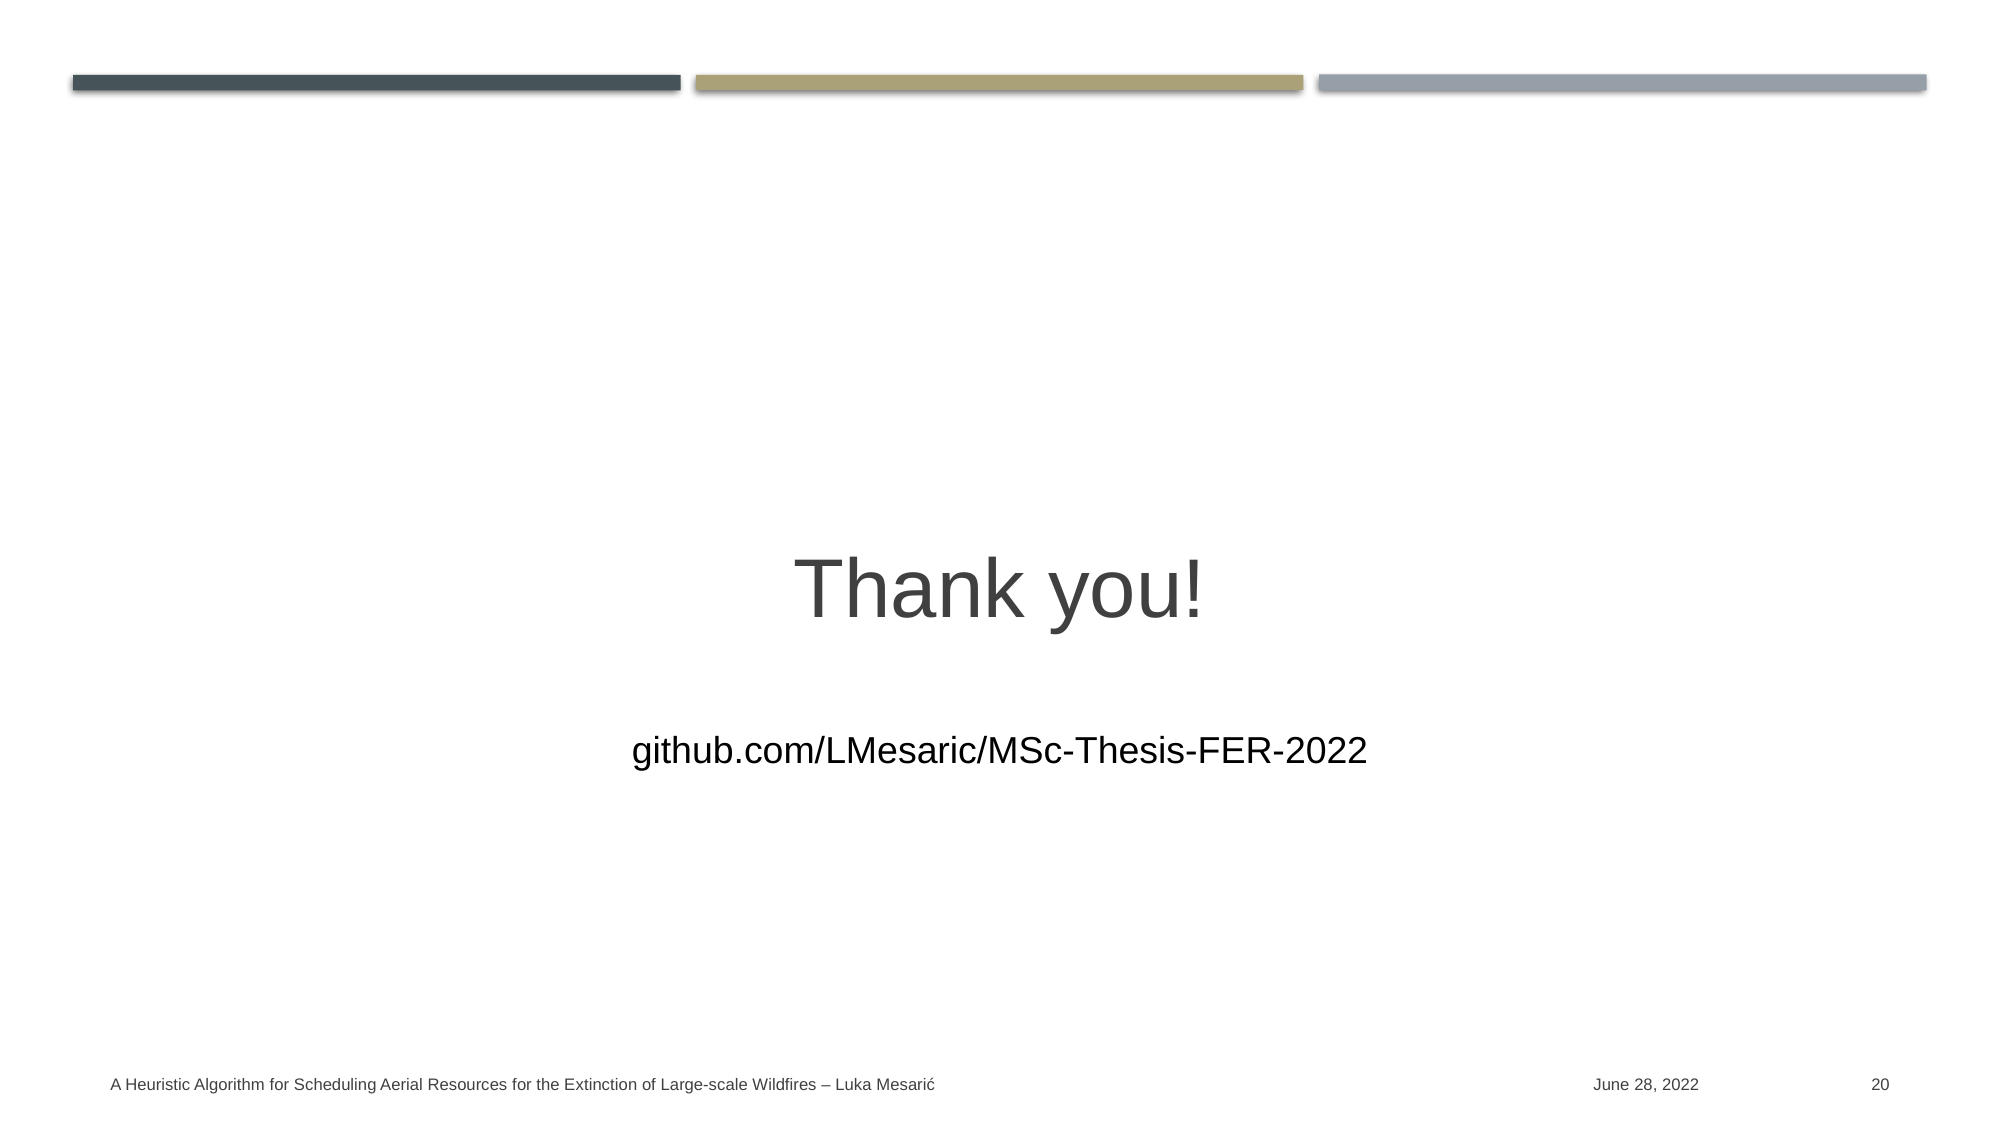

# Thank you!
github.com/LMesaric/MSc-Thesis-FER-2022
A Heuristic Algorithm for Scheduling Aerial Resources for the Extinction of Large-scale Wildfires – Luka Mesarić
June 28, 2022
20